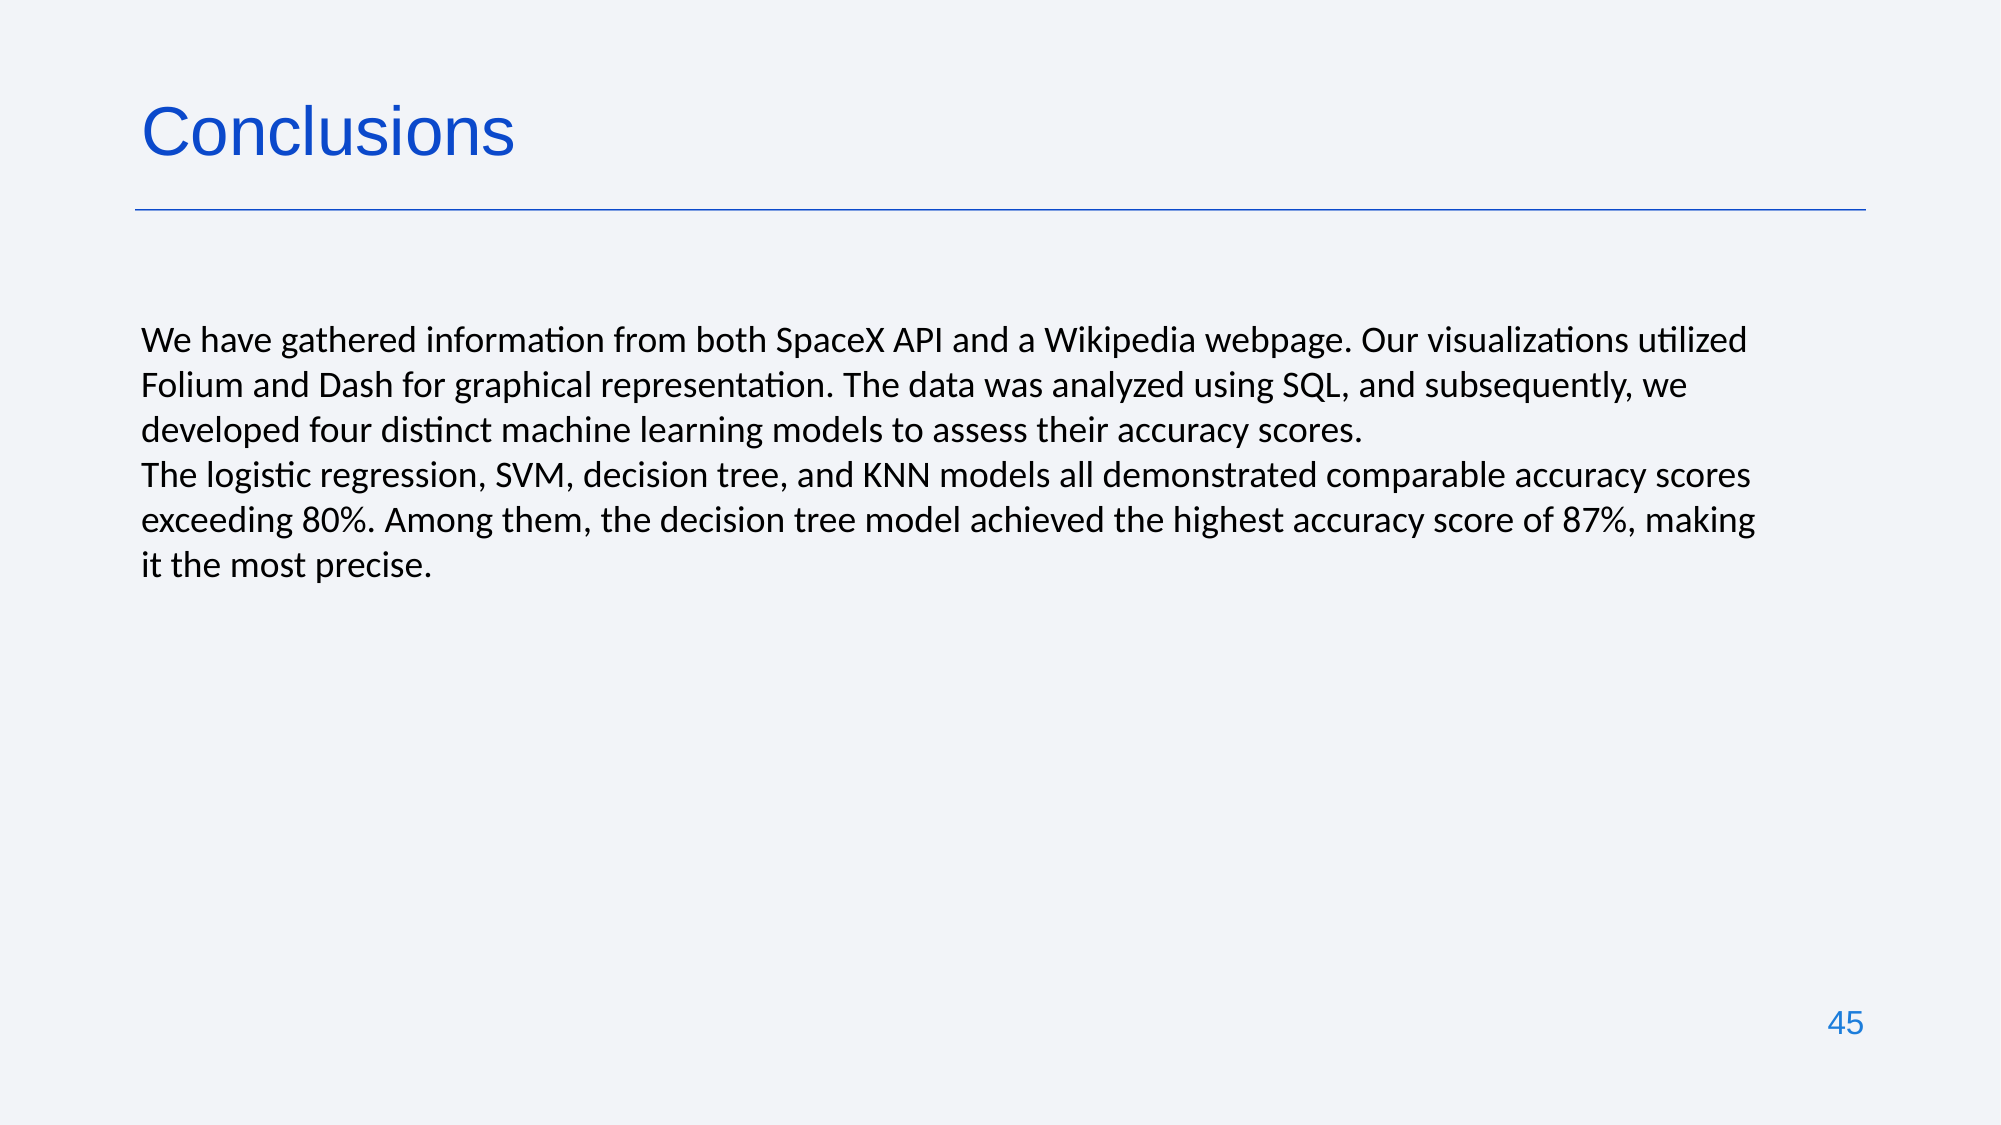

Conclusions
We have gathered information from both SpaceX API and a Wikipedia webpage. Our visualizations utilized Folium and Dash for graphical representation. The data was analyzed using SQL, and subsequently, we developed four distinct machine learning models to assess their accuracy scores.
The logistic regression, SVM, decision tree, and KNN models all demonstrated comparable accuracy scores exceeding 80%. Among them, the decision tree model achieved the highest accuracy score of 87%, making it the most precise.
45